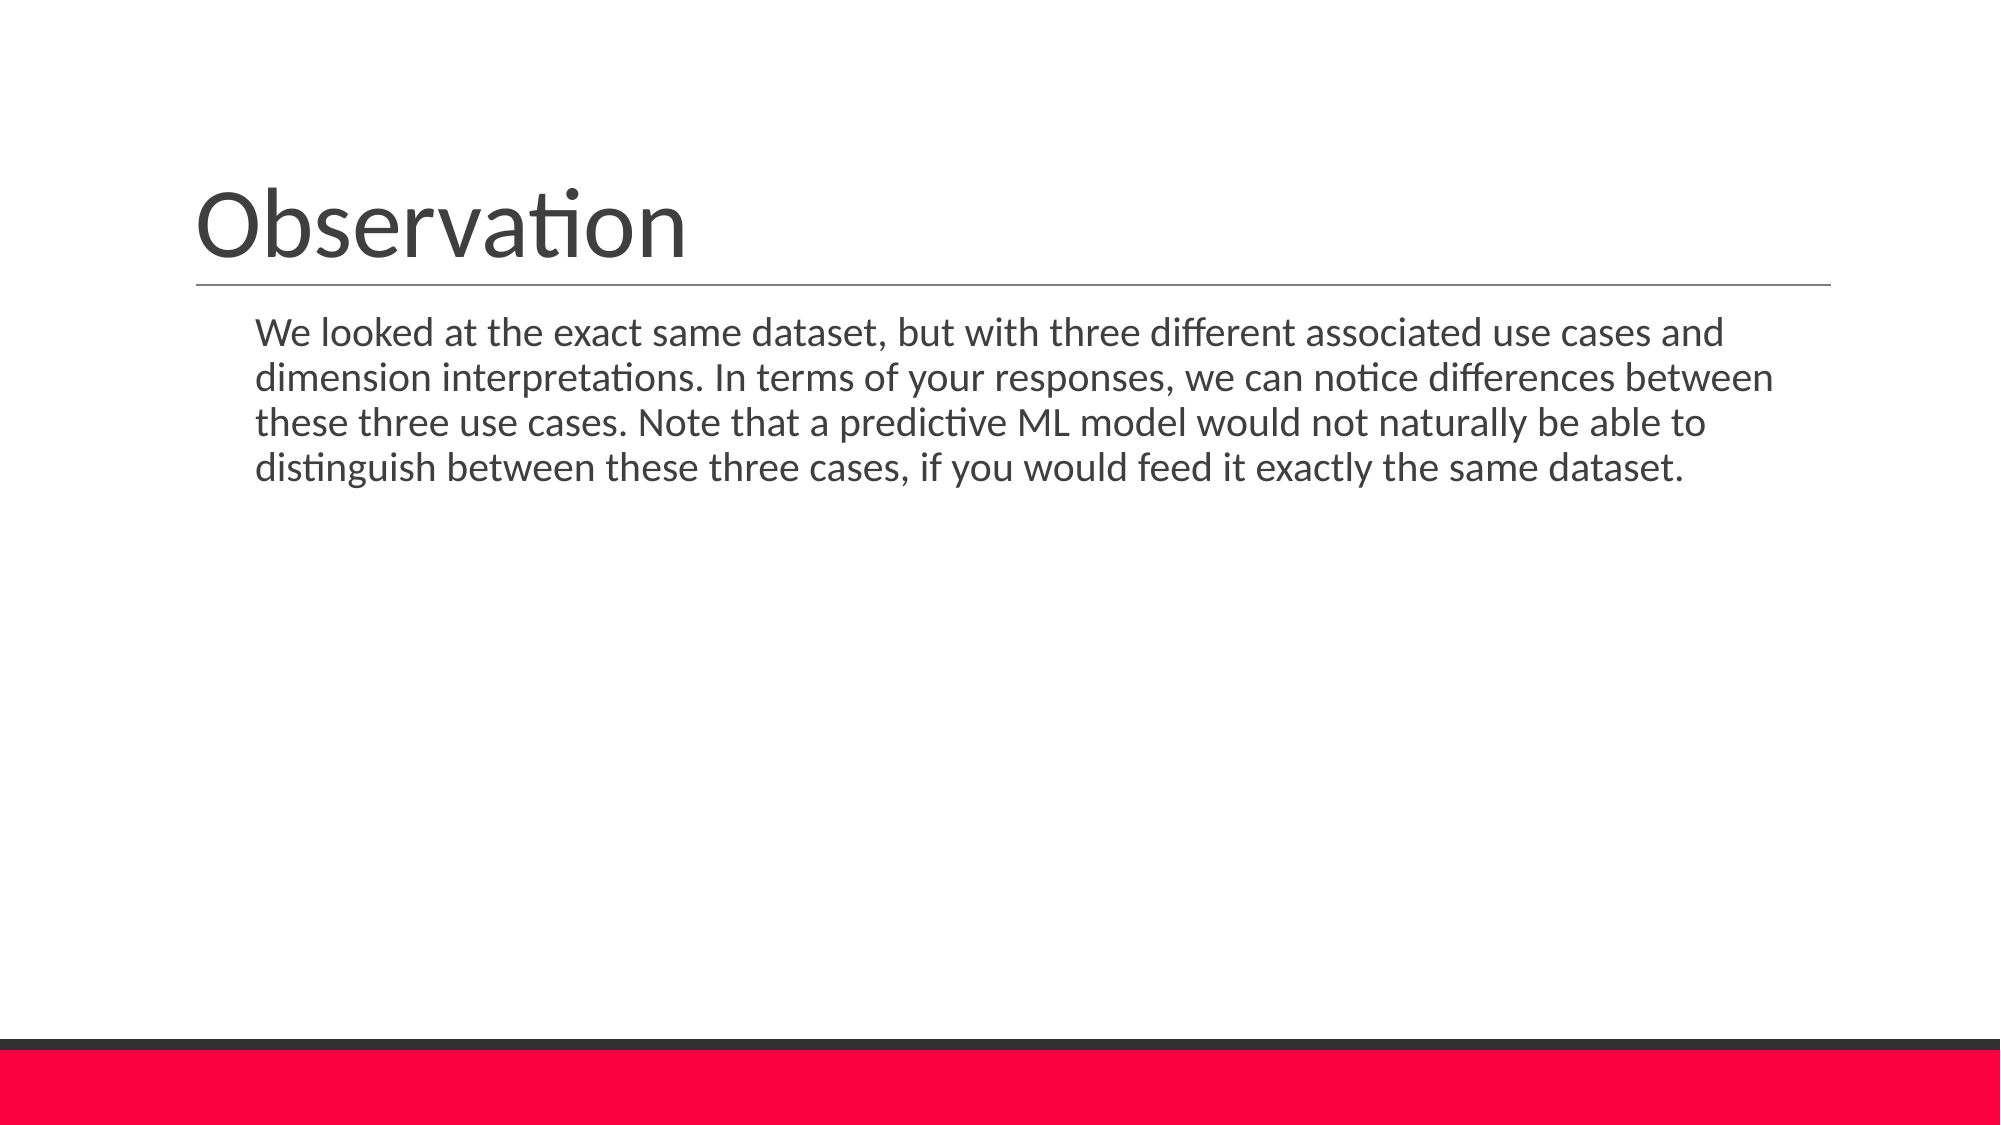

# Observation
We looked at the exact same dataset, but with three different associated use cases and dimension interpretations. In terms of your responses, we can notice differences between these three use cases. Note that a predictive ML model would not naturally be able to distinguish between these three cases, if you would feed it exactly the same dataset.